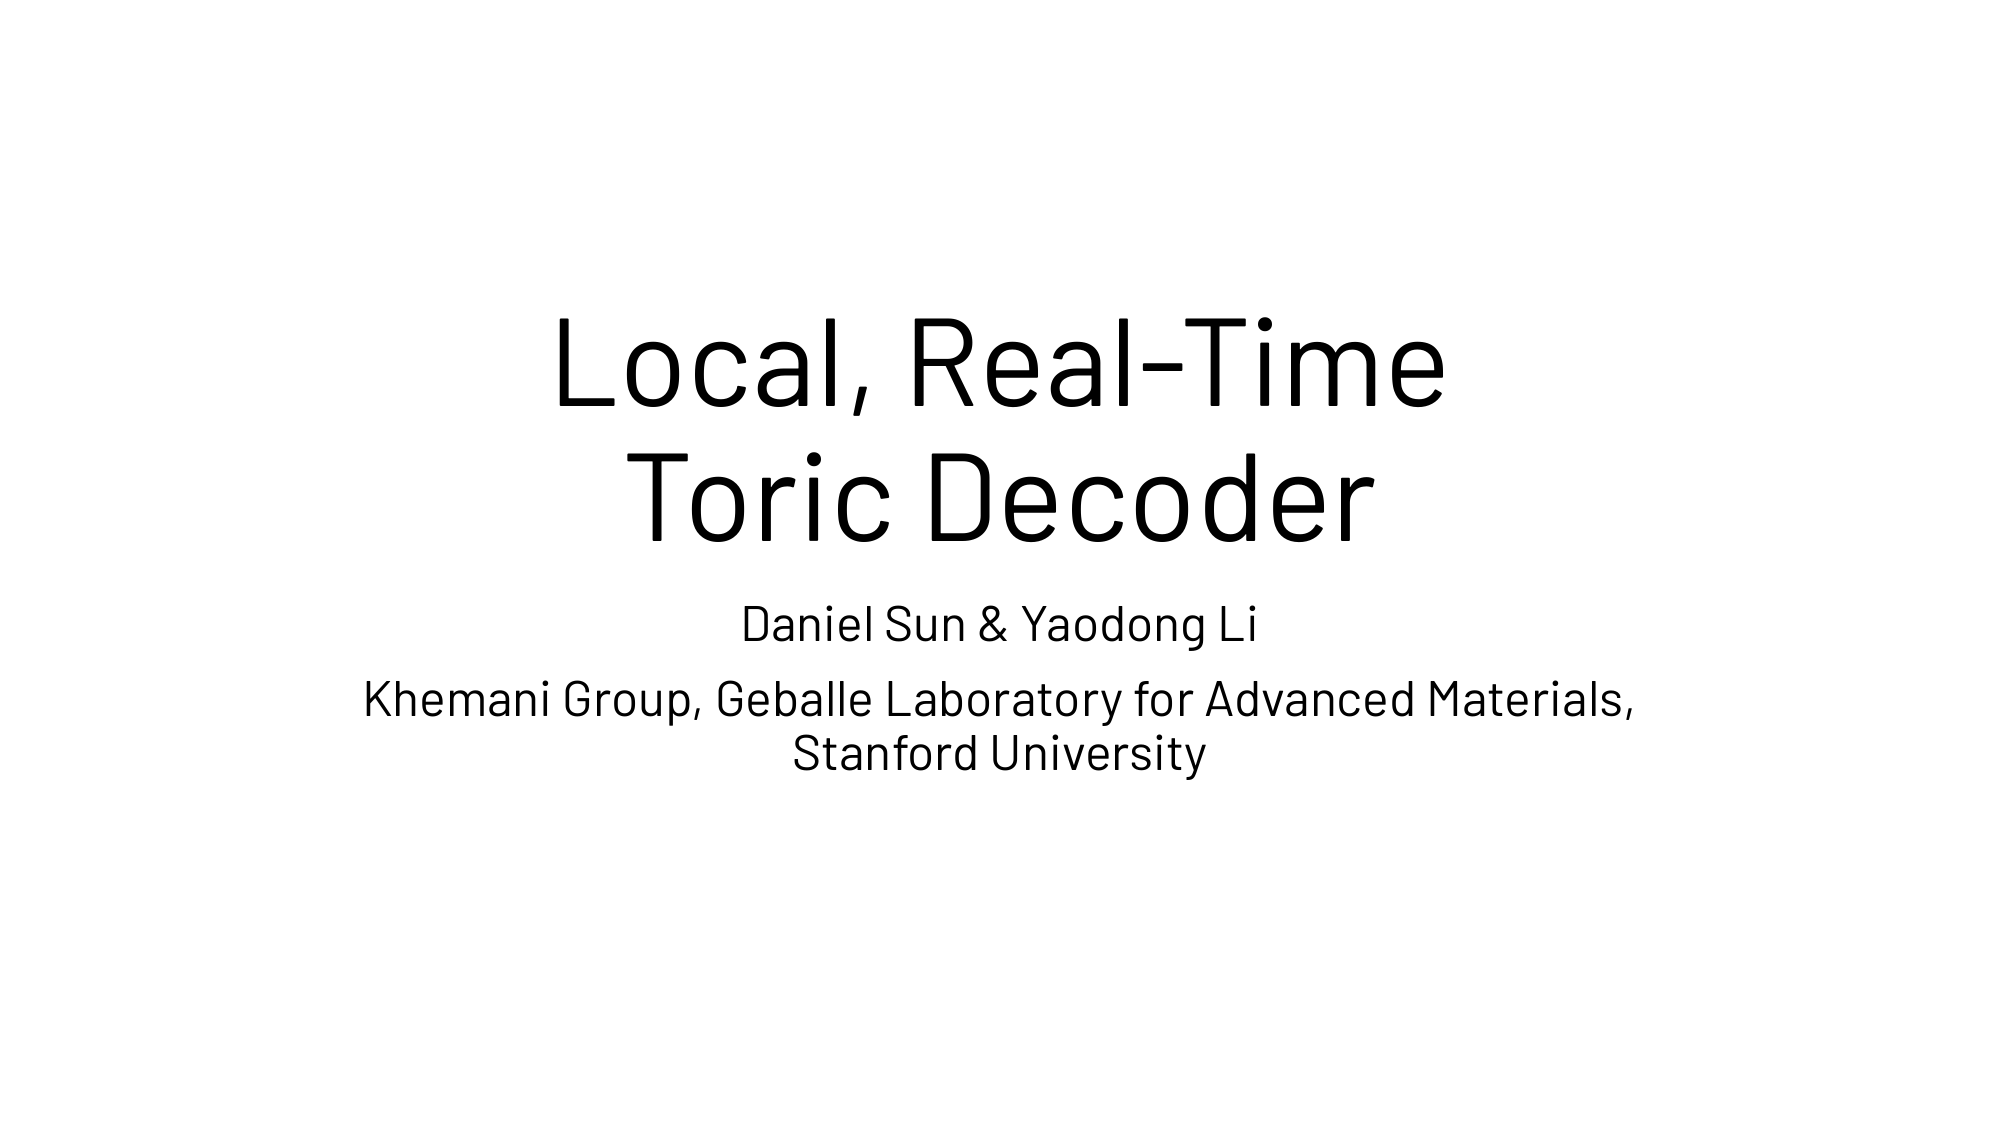

# Local, Real-Time Toric Decoder
Daniel Sun & Yaodong Li
Khemani Group, Geballe Laboratory for Advanced Materials, Stanford University